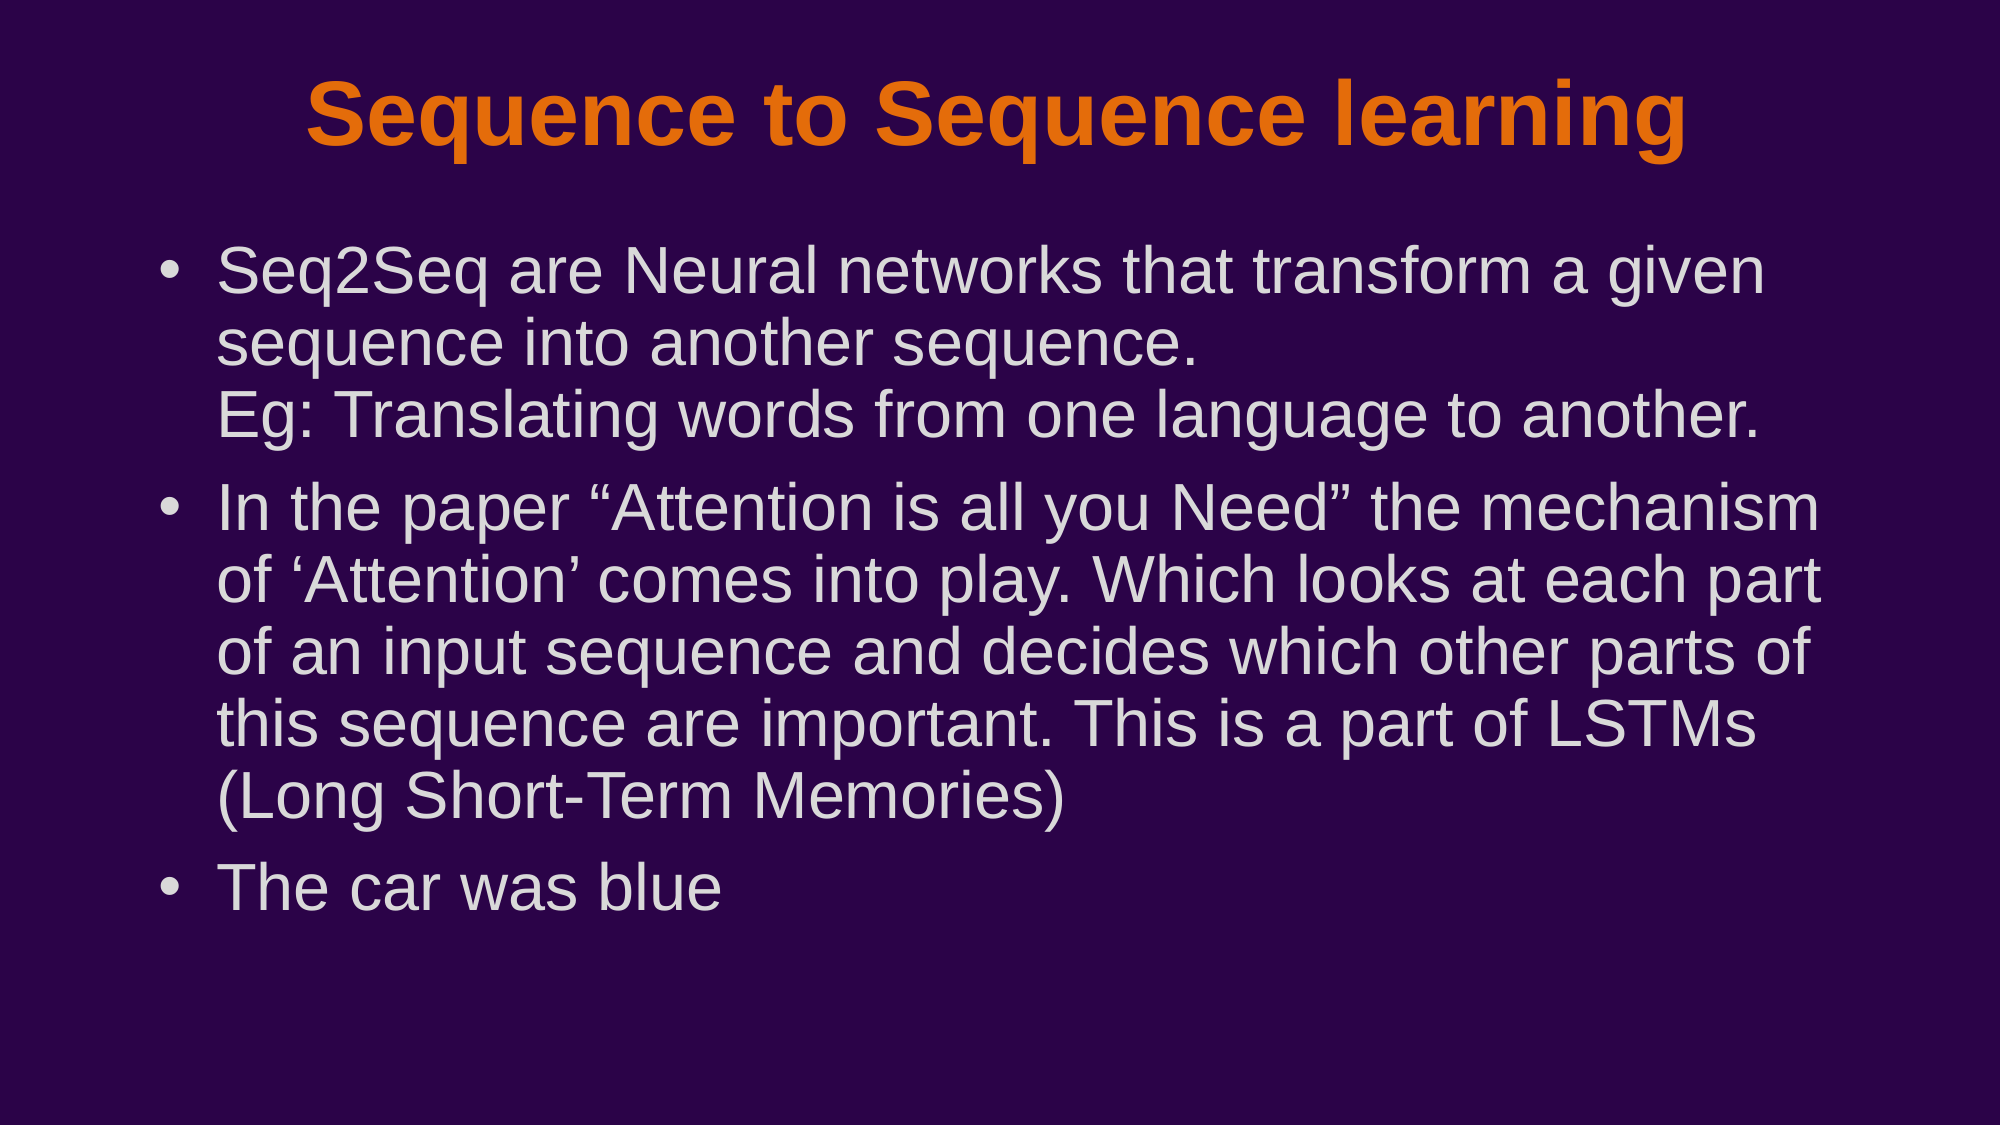

# Sequence to Sequence learning
Seq2Seq are Neural networks that transform a given sequence into another sequence.
Eg: Translating words from one language to another.
In the paper “Attention is all you Need” the mechanism of ‘Attention’ comes into play. Which looks at each part of an input sequence and decides which other parts of this sequence are important. This is a part of LSTMs (Long Short-Term Memories)
The car was blue